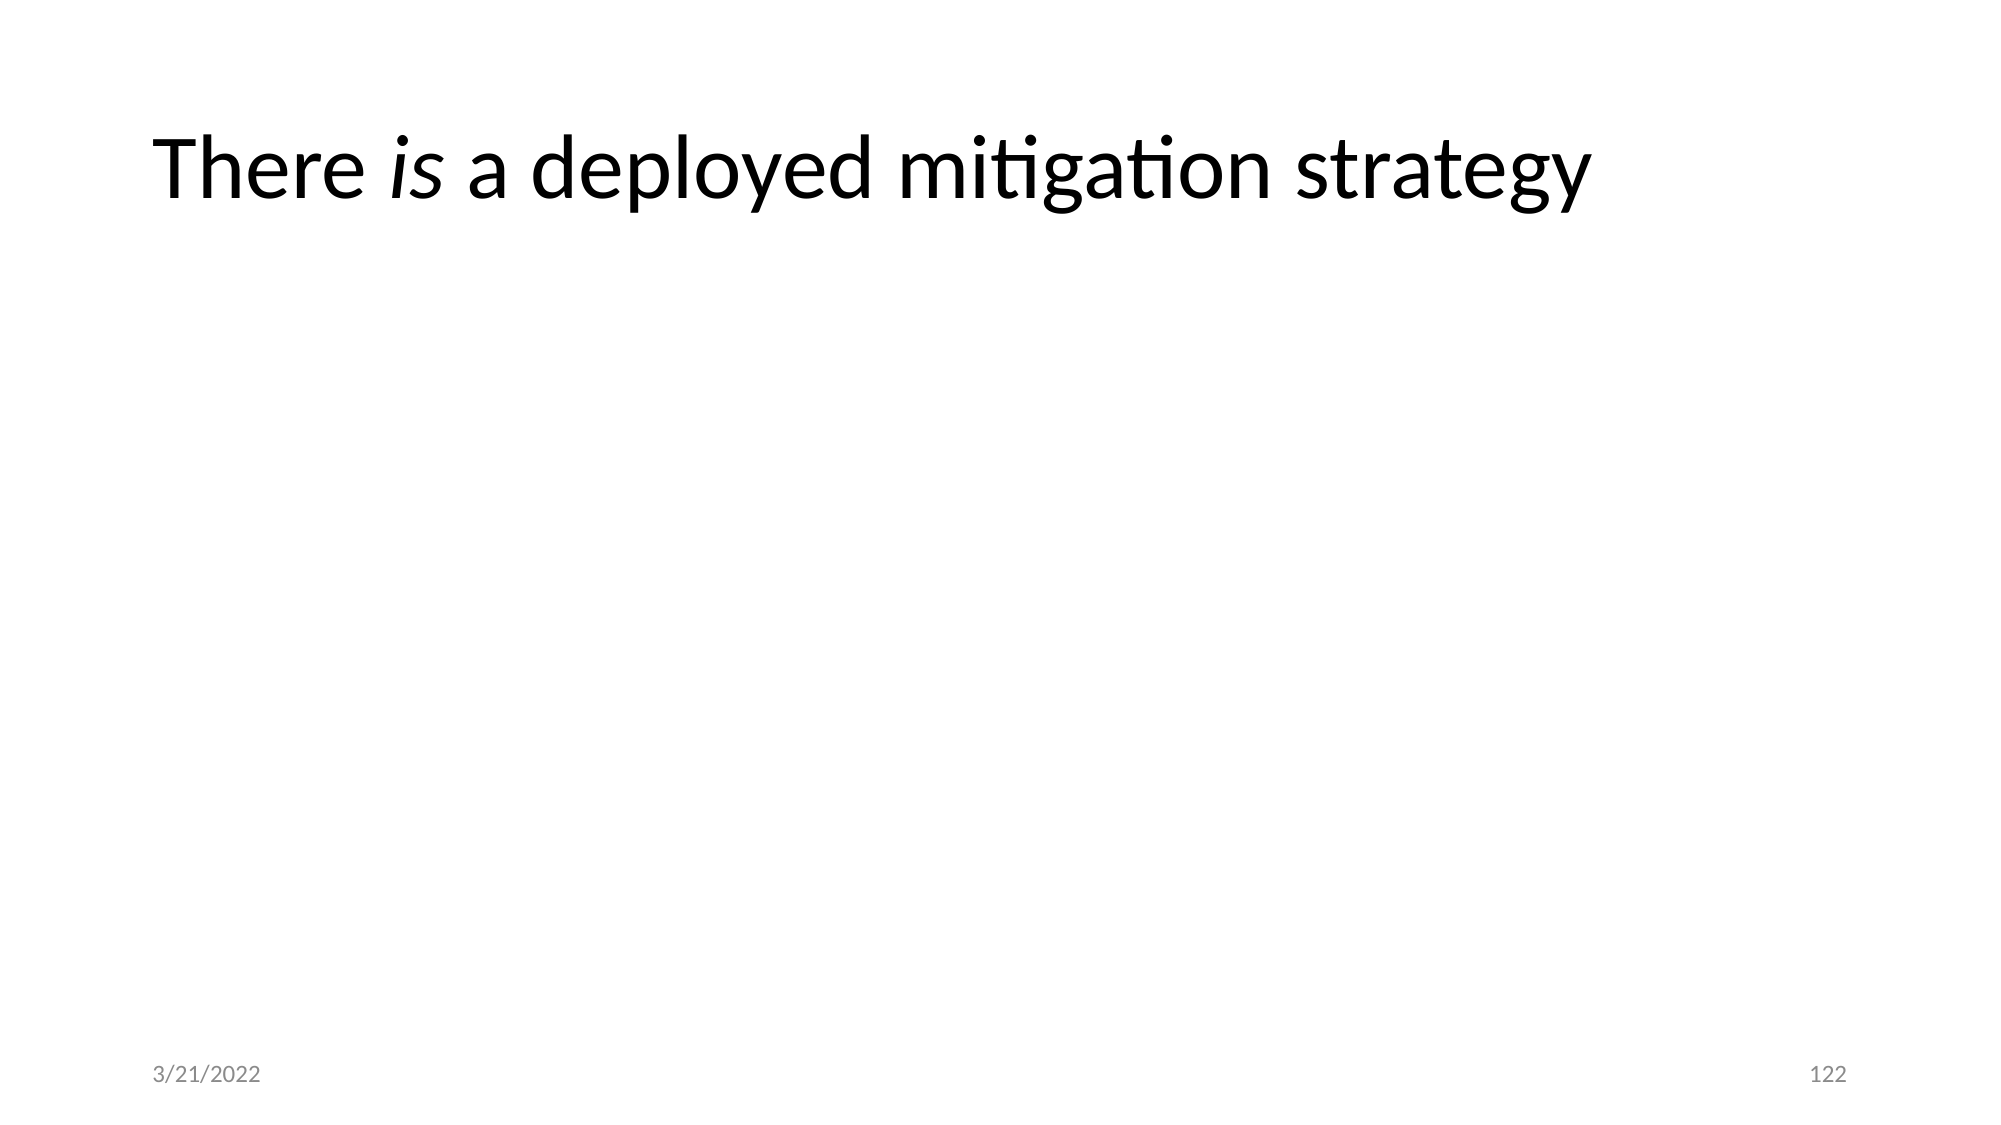

# There is a deployed mitigation strategy

3/21/2022
122